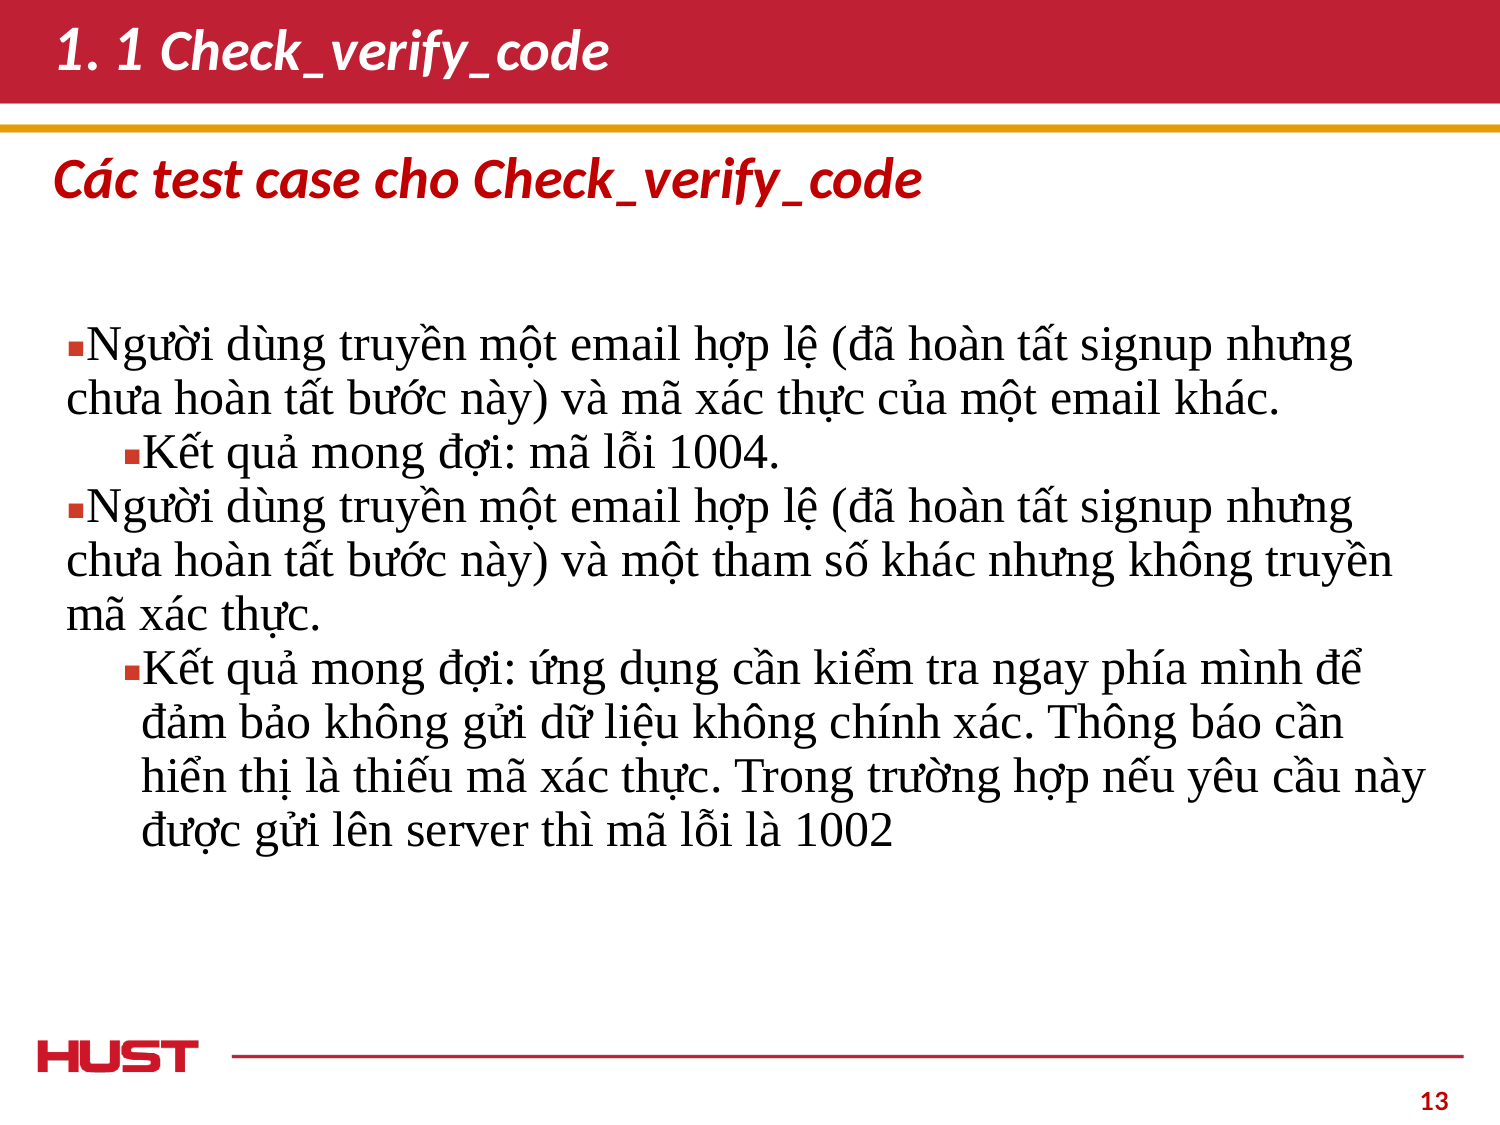

# 1. 1 Check_verify_code
Các test case cho Check_verify_code

Người dùng truyền một email hợp lệ (đã hoàn tất signup nhưng chưa hoàn tất bước này) và mã xác thực của một email khác.
Kết quả mong đợi: mã lỗi 1004.
Người dùng truyền một email hợp lệ (đã hoàn tất signup nhưng chưa hoàn tất bước này) và một tham số khác nhưng không truyền mã xác thực.
Kết quả mong đợi: ứng dụng cần kiểm tra ngay phía mình để đảm bảo không gửi dữ liệu không chính xác. Thông báo cần hiển thị là thiếu mã xác thực. Trong trường hợp nếu yêu cầu này được gửi lên server thì mã lỗi là 1002
13